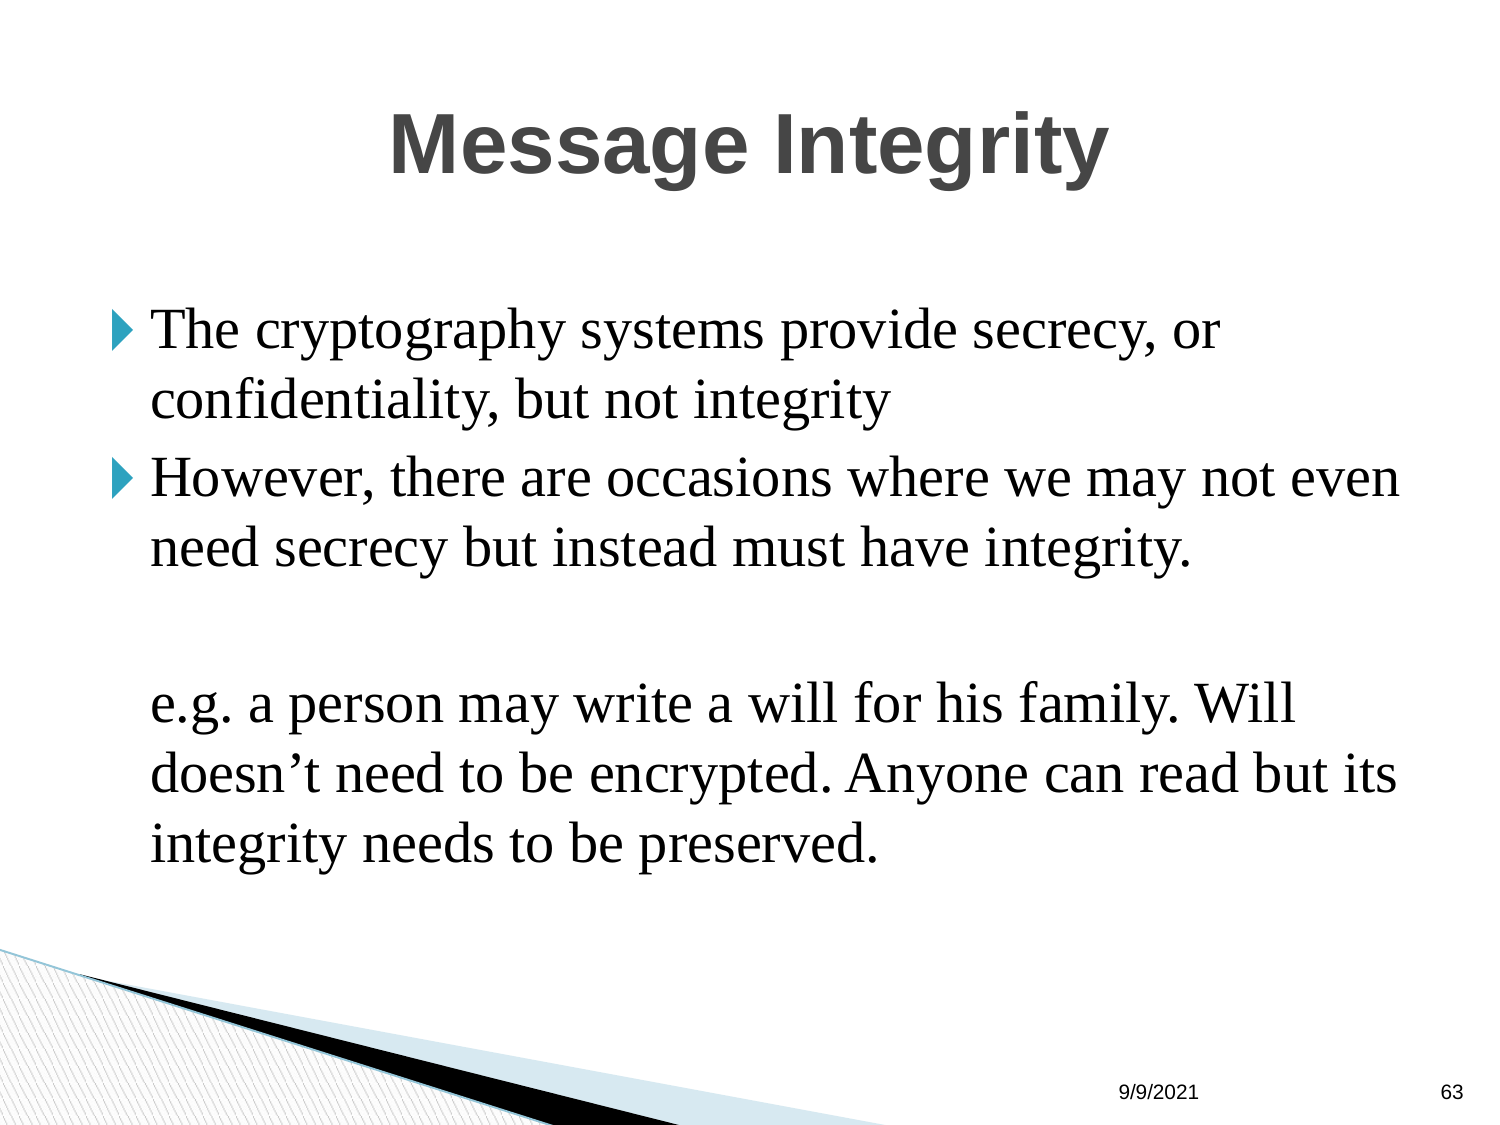

# Message Integrity
The cryptography systems provide secrecy, or confidentiality, but not integrity
However, there are occasions where we may not even need secrecy but instead must have integrity.

	e.g. a person may write a will for his family. Will doesn’t need to be encrypted. Anyone can read but its integrity needs to be preserved.
9/9/2021
63